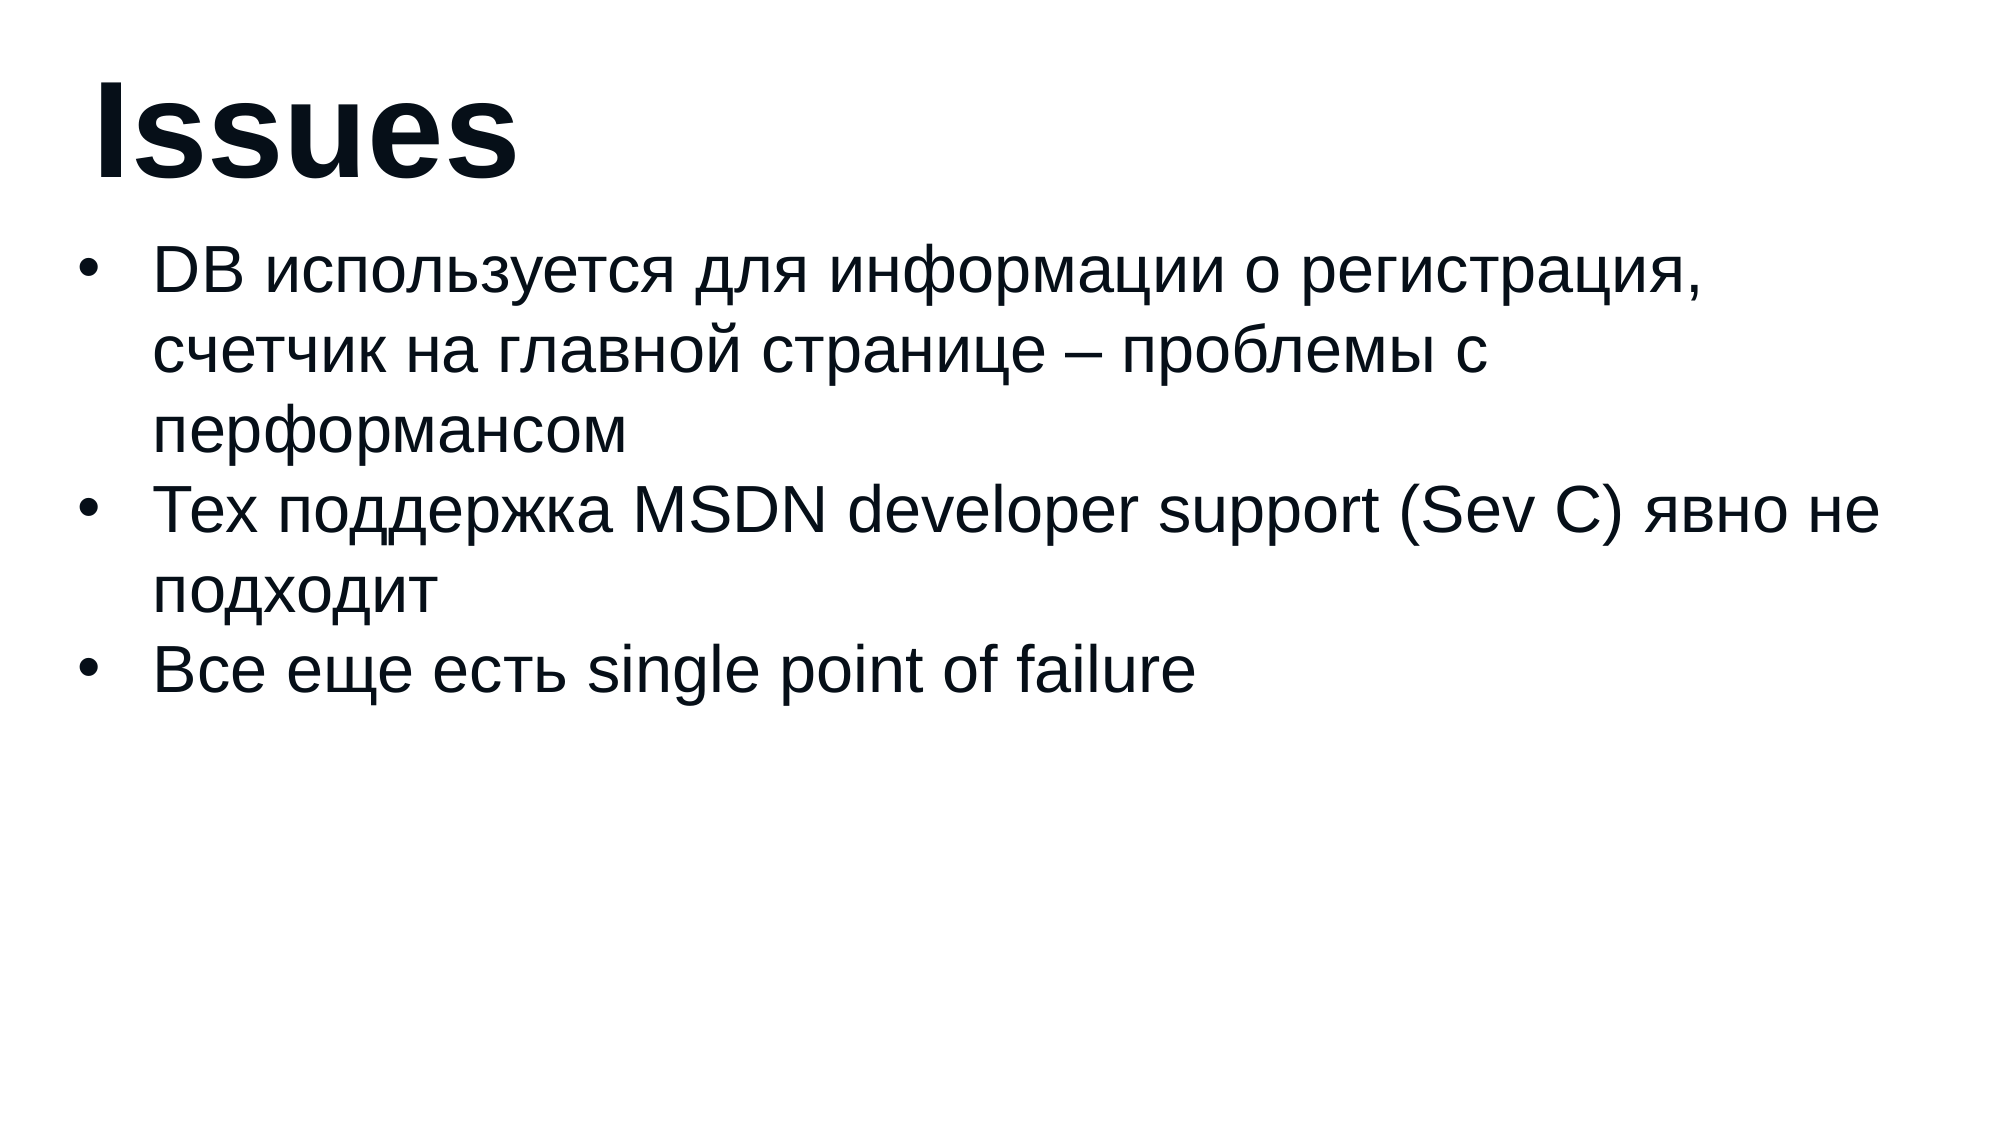

# Issues
DB используется для информации о регистрация, счетчик на главной странице – проблемы с перформансом
Тех поддержка MSDN developer support (Sev C) явно не подходит
Все еще есть single point of failure